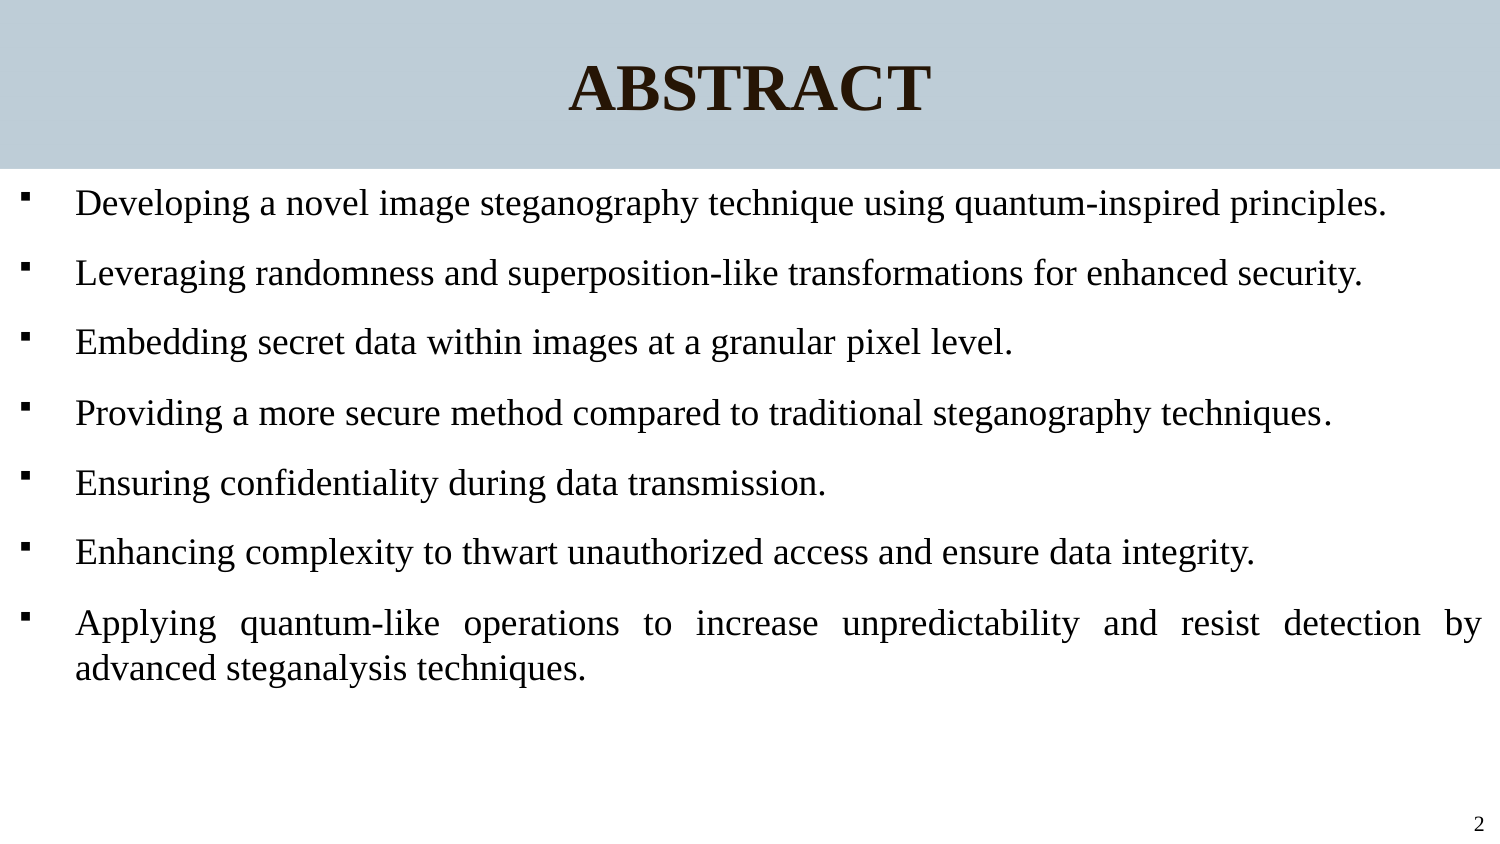

ABSTRACT
Developing a novel image steganography technique using quantum-inspired principles.
Leveraging randomness and superposition-like transformations for enhanced security.
Embedding secret data within images at a granular pixel level.
Providing a more secure method compared to traditional steganography techniques.
Ensuring confidentiality during data transmission.
Enhancing complexity to thwart unauthorized access and ensure data integrity.
Applying quantum-like operations to increase unpredictability and resist detection by advanced steganalysis techniques.
2